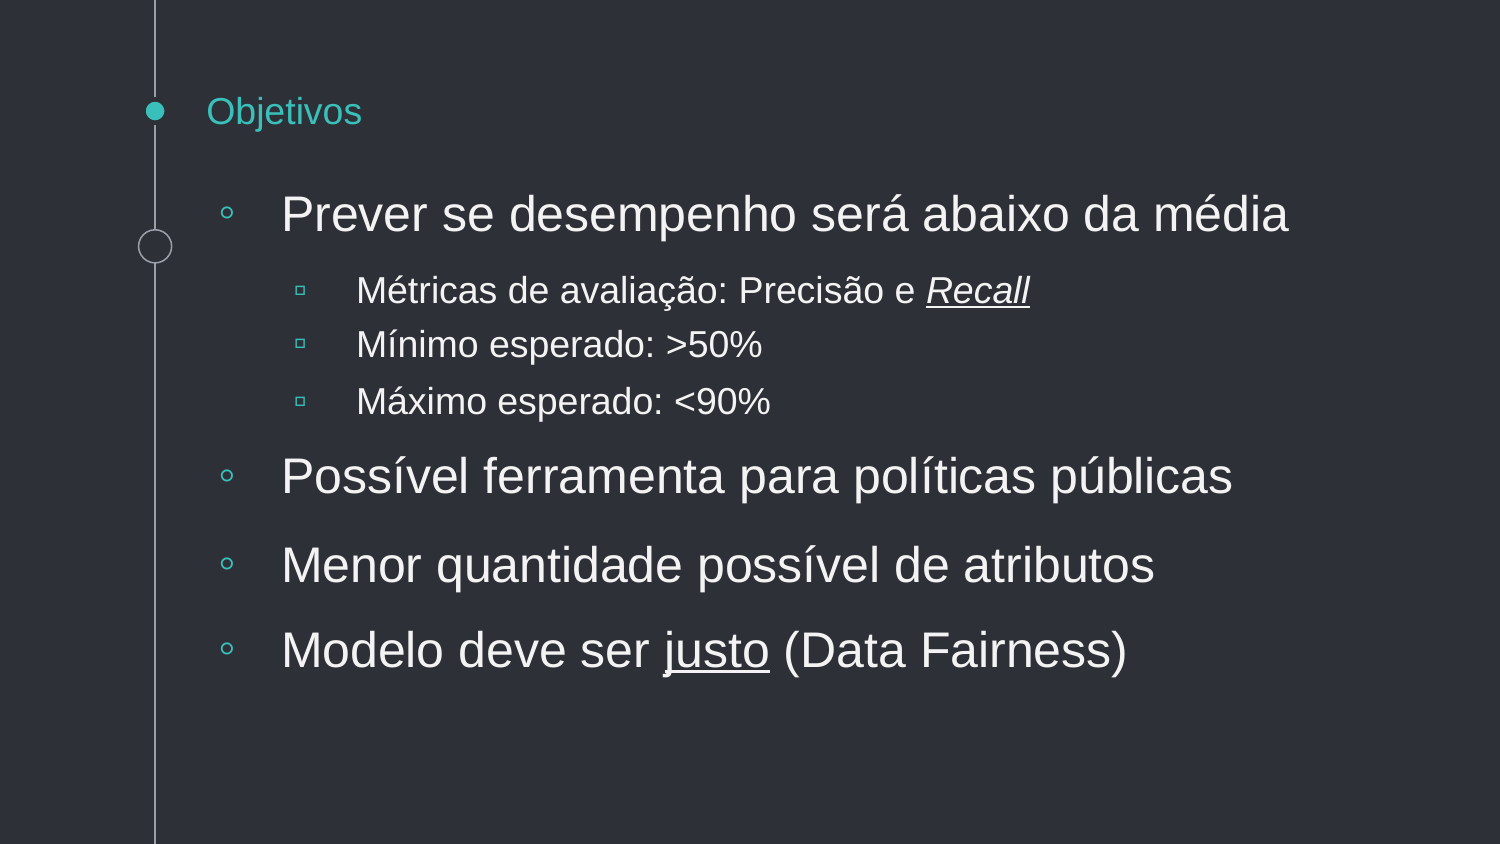

# Objetivos
Prever se desempenho será abaixo da média
Métricas de avaliação: Precisão e Recall
Mínimo esperado: >50%
Máximo esperado: <90%
Possível ferramenta para políticas públicas
Menor quantidade possível de atributos
Modelo deve ser justo (Data Fairness)